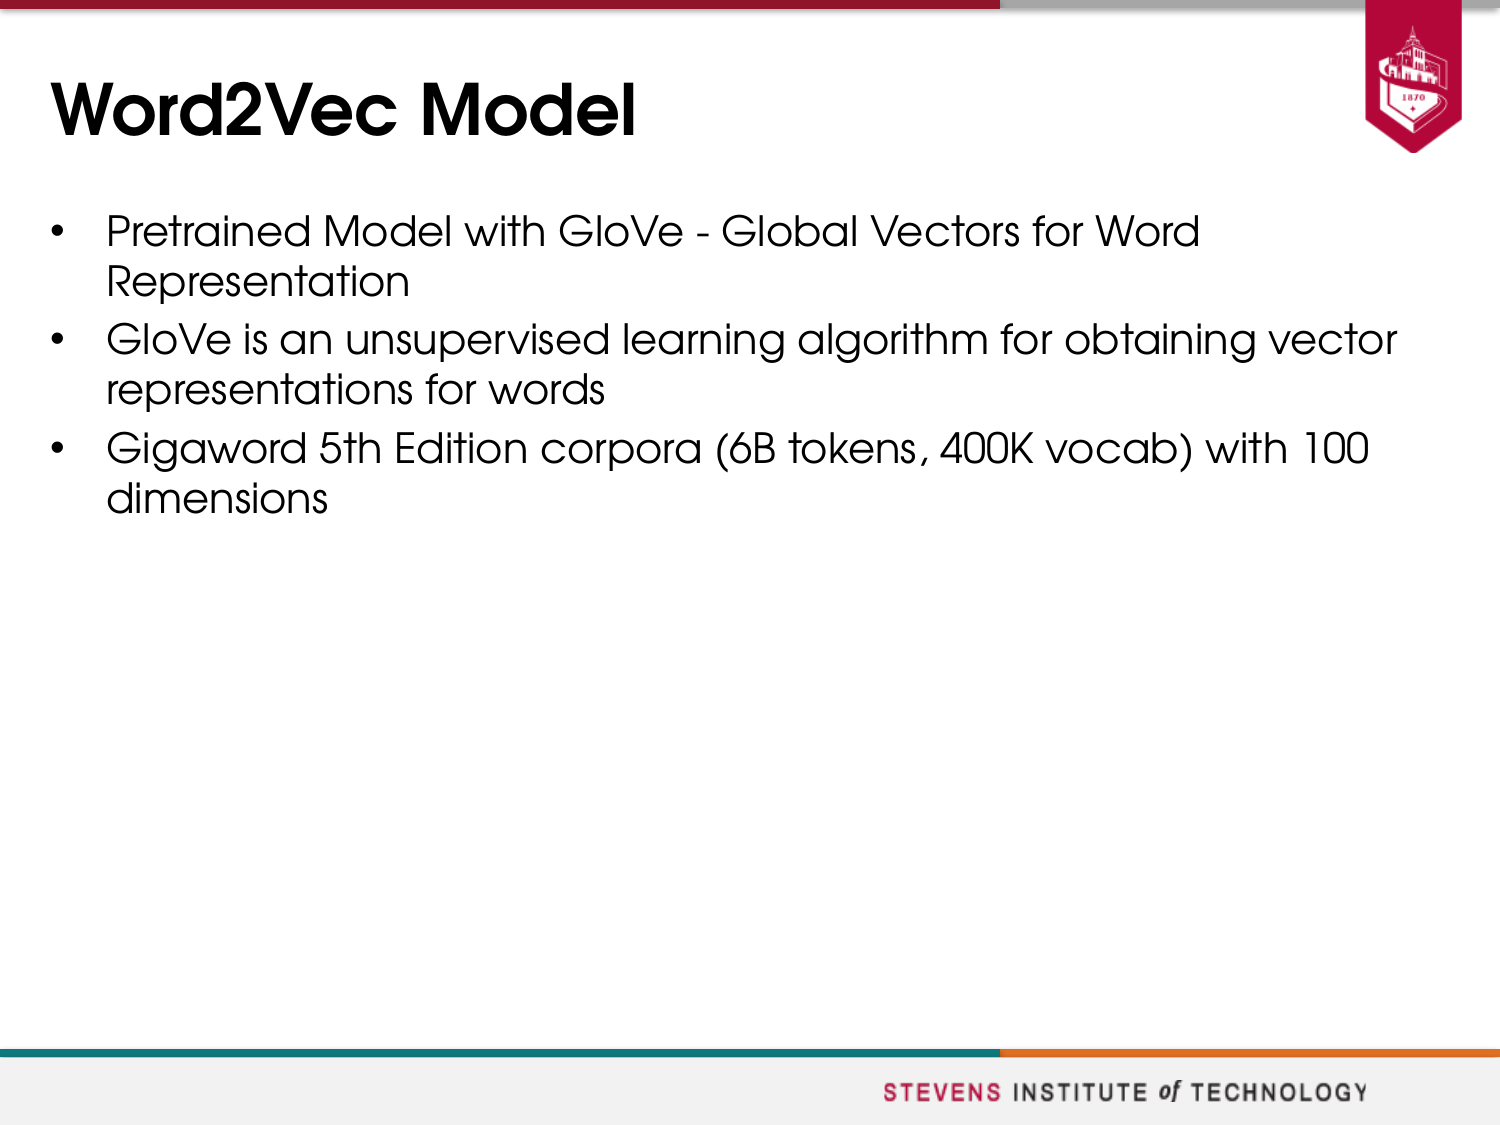

# Word2Vec Model
Pretrained Model with GloVe - Global Vectors for Word Representation
GloVe is an unsupervised learning algorithm for obtaining vector representations for words
Gigaword 5th Edition corpora (6B tokens, 400K vocab) with 100 dimensions